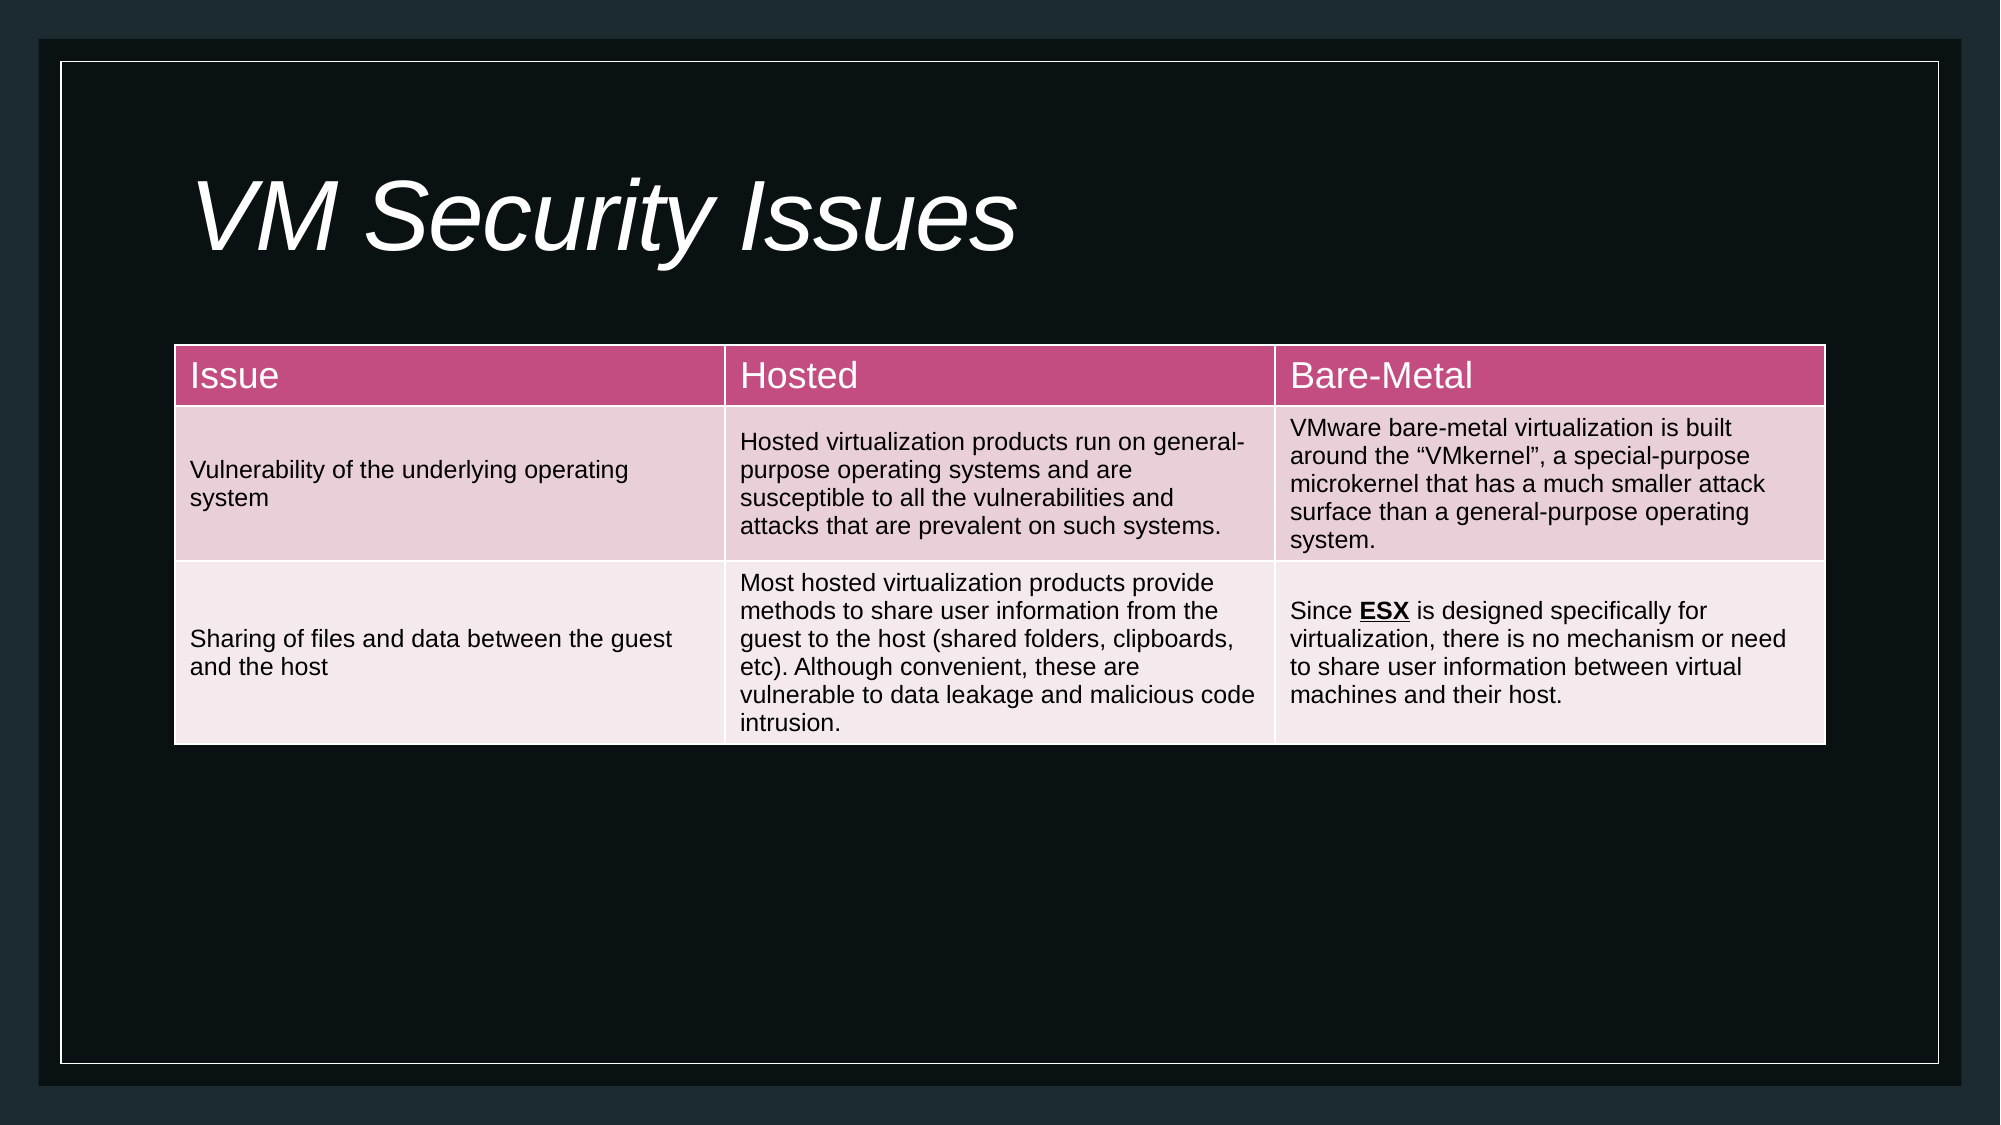

# VM Security Issues
| Issue | Hosted | Bare-Metal |
| --- | --- | --- |
| Vulnerability of the underlying operating system | Hosted virtualization products run on general-purpose operating systems and are susceptible to all the vulnerabilities and attacks that are prevalent on such systems. | VMware bare-metal virtualization is built around the “VMkernel”, a special-purpose microkernel that has a much smaller attack surface than a general-purpose operating system. |
| Sharing of files and data between the guest and the host | Most hosted virtualization products provide methods to share user information from the guest to the host (shared folders, clipboards, etc). Although convenient, these are vulnerable to data leakage and malicious code intrusion. | Since ESX is designed specifically for virtualization, there is no mechanism or need to share user information between virtual machines and their host. |